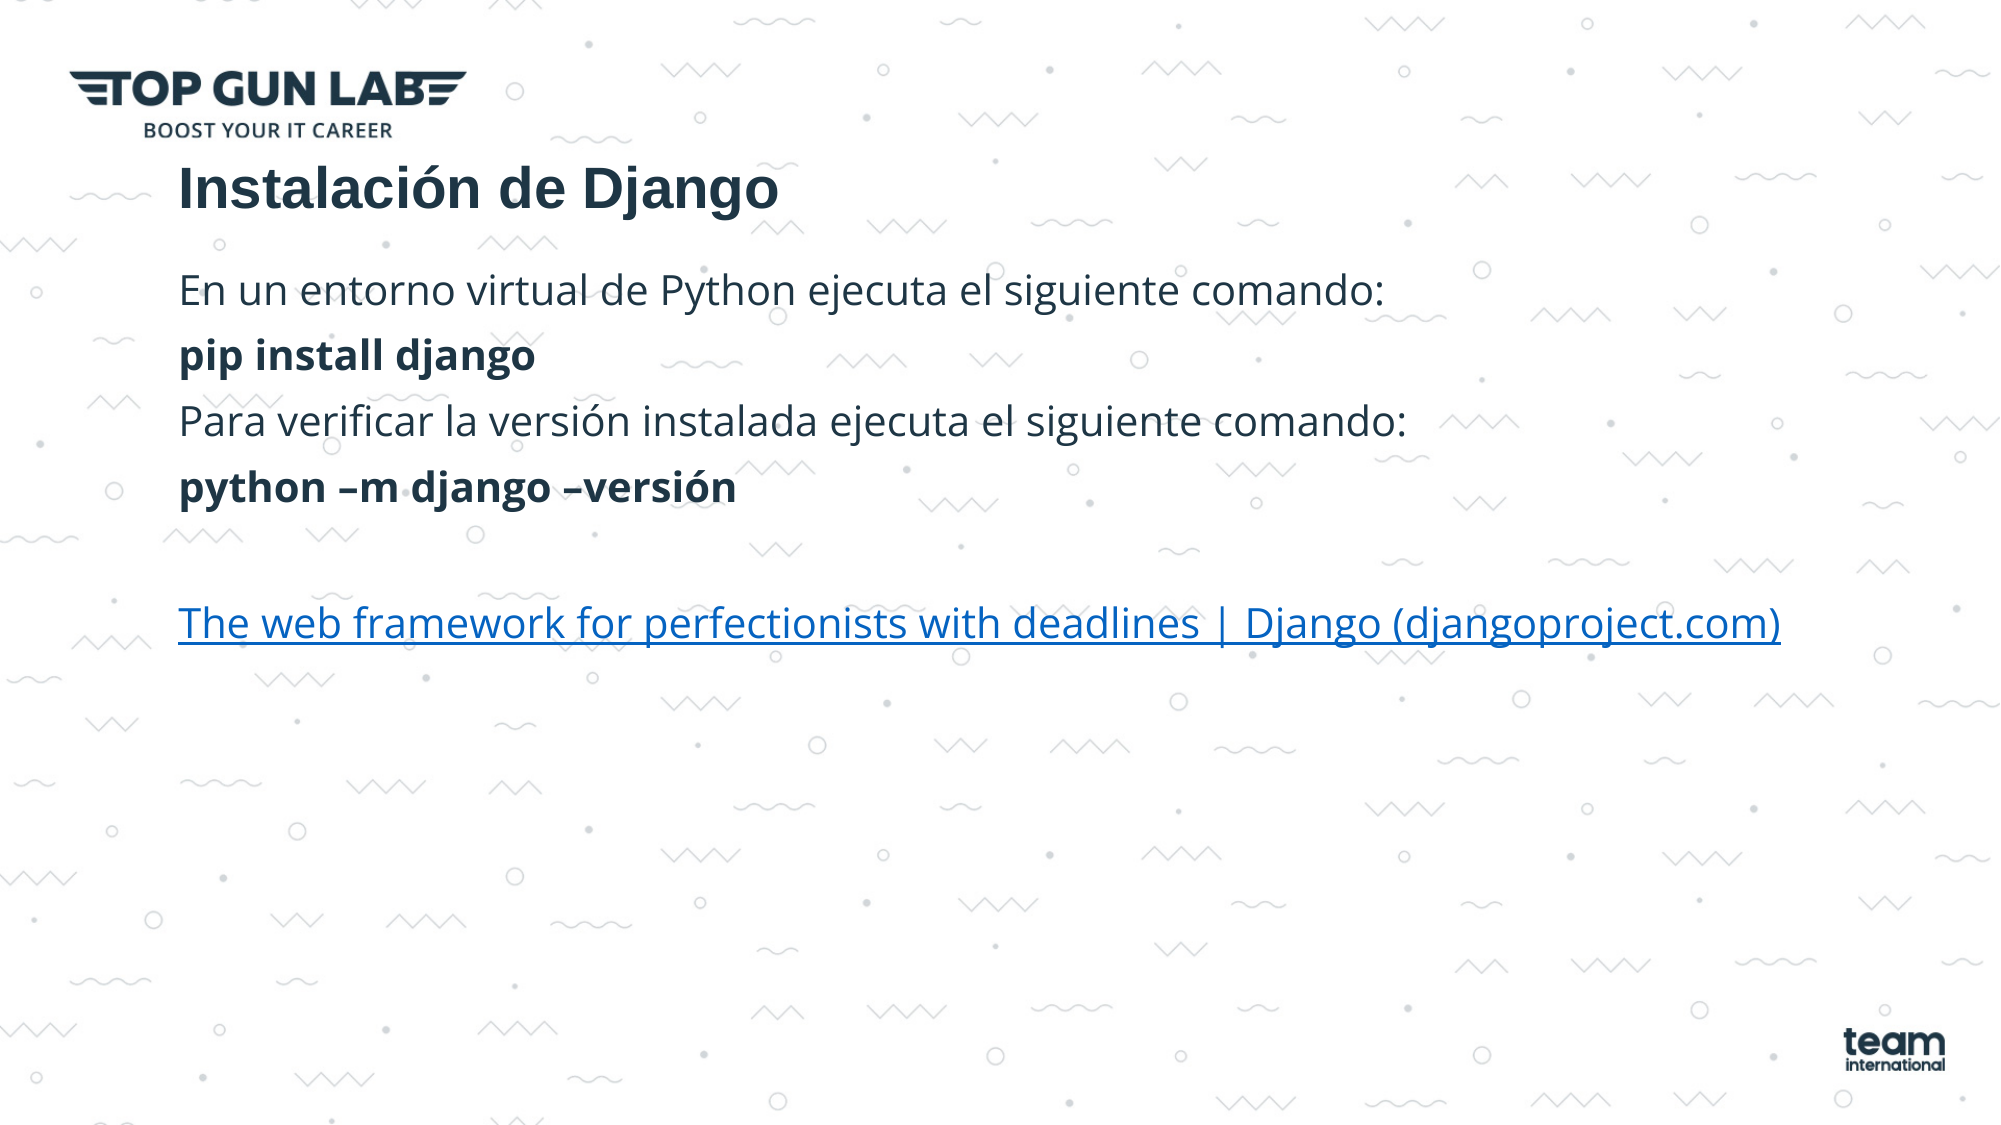

# Instalación de Django
En un entorno virtual de Python ejecuta el siguiente comando:
pip install django
Para verificar la versión instalada ejecuta el siguiente comando:
python –m django –versión

The web framework for perfectionists with deadlines | Django (djangoproject.com)